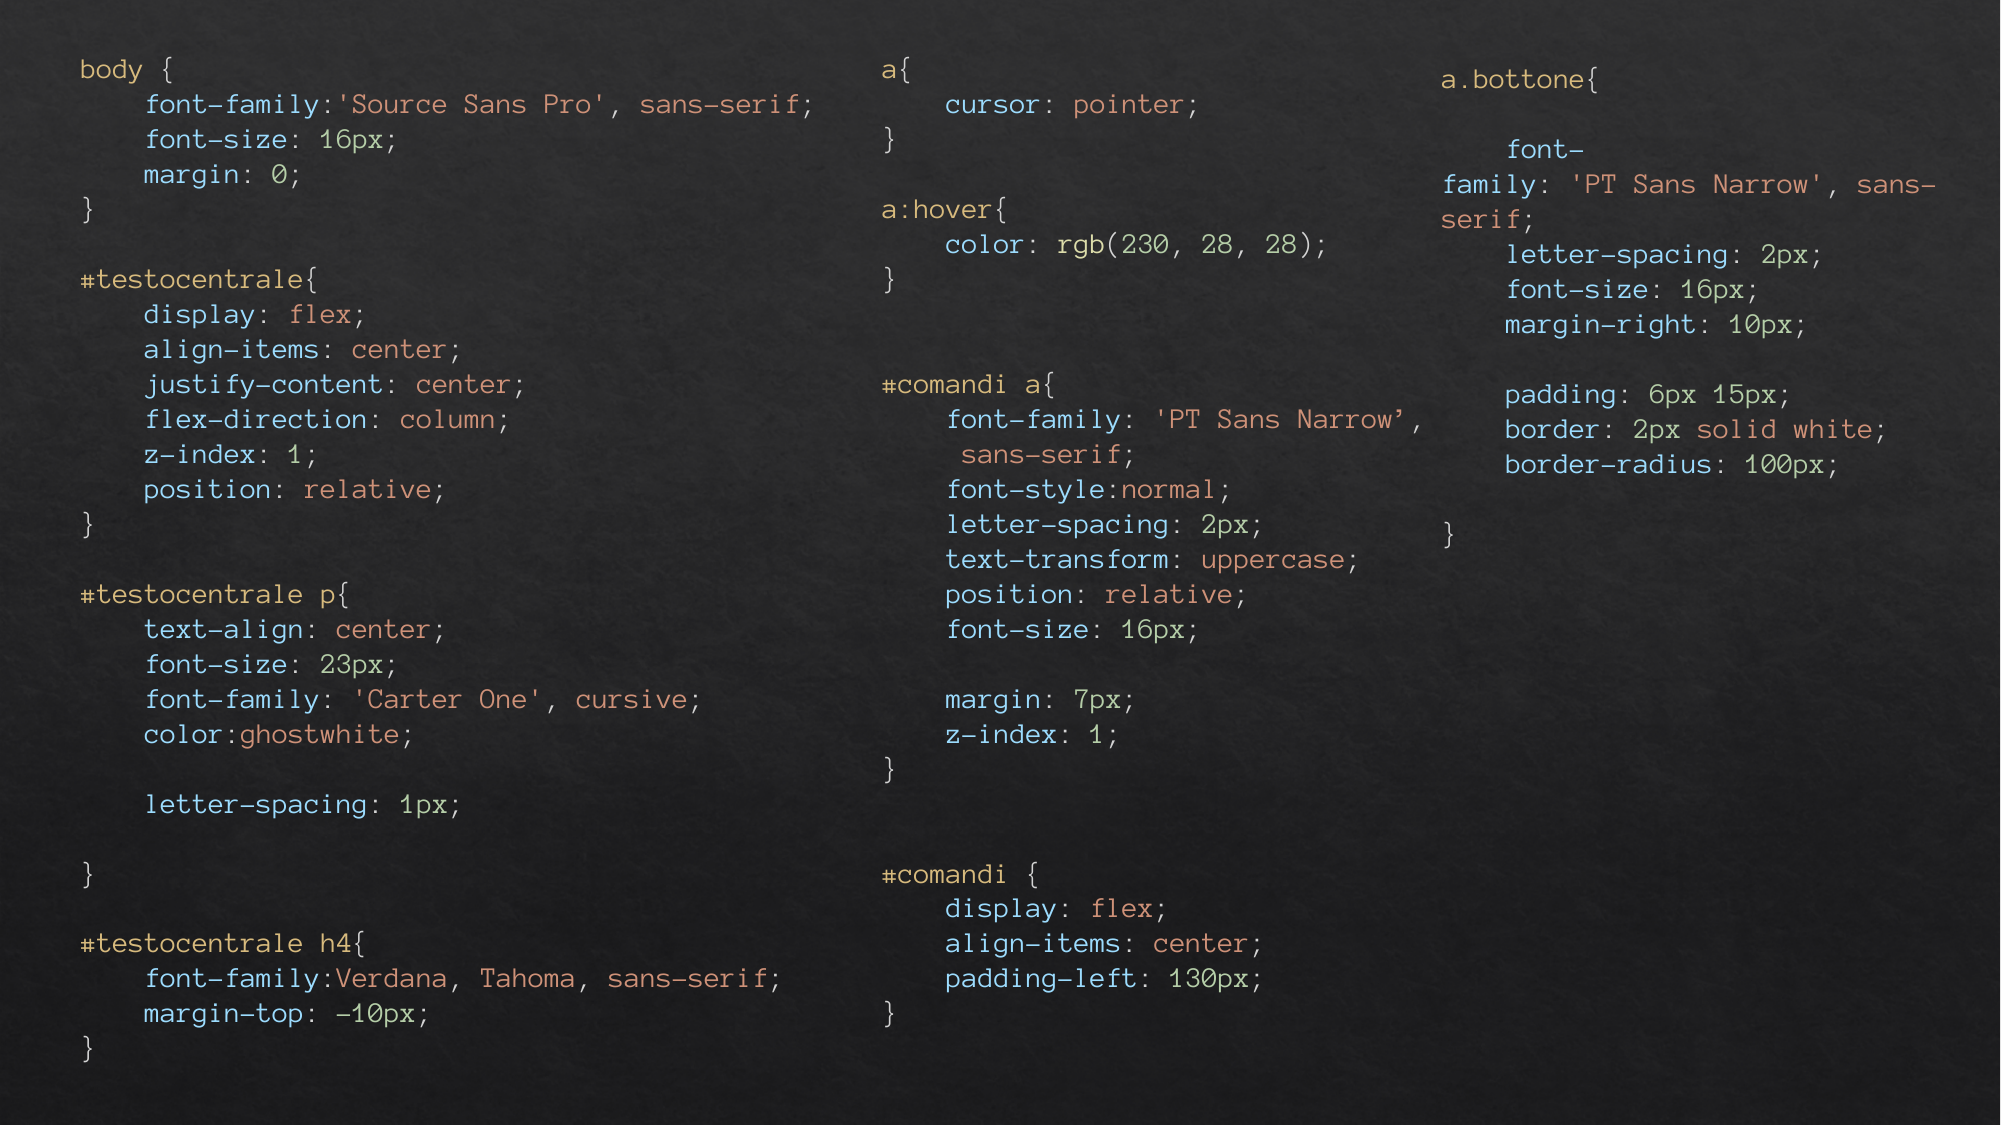

body {
    font-family:'Source Sans Pro', sans-serif;
    font-size: 16px;
    margin: 0;
}
#testocentrale{
    display: flex;
    align-items: center;
    justify-content: center;
    flex-direction: column;
    z-index: 1;
    position: relative;
}
#testocentrale p{
    text-align: center;
    font-size: 23px;
    font-family: 'Carter One', cursive;
    color:ghostwhite;

    letter-spacing: 1px;

}
#testocentrale h4{
    font-family:Verdana, Tahoma, sans-serif;
    margin-top: -10px;
}
a{
    cursor: pointer;
}
a:hover{
    color: rgb(230, 28, 28);
}

#comandi a{
    font-family: 'PT Sans Narrow’,
     sans-serif;
    font-style:normal;
    letter-spacing: 2px;
    text-transform: uppercase;
    position: relative;
    font-size: 16px;

    margin: 7px;
    z-index: 1;
}

#comandi {
    display: flex;
    align-items: center;
    padding-left: 130px;
}

a.bottone{
    font-family: 'PT Sans Narrow', sans-serif;
    letter-spacing: 2px;
    font-size: 16px;
    margin-right: 10px;
    padding: 6px 15px;
    border: 2px solid white;
    border-radius: 100px;

}